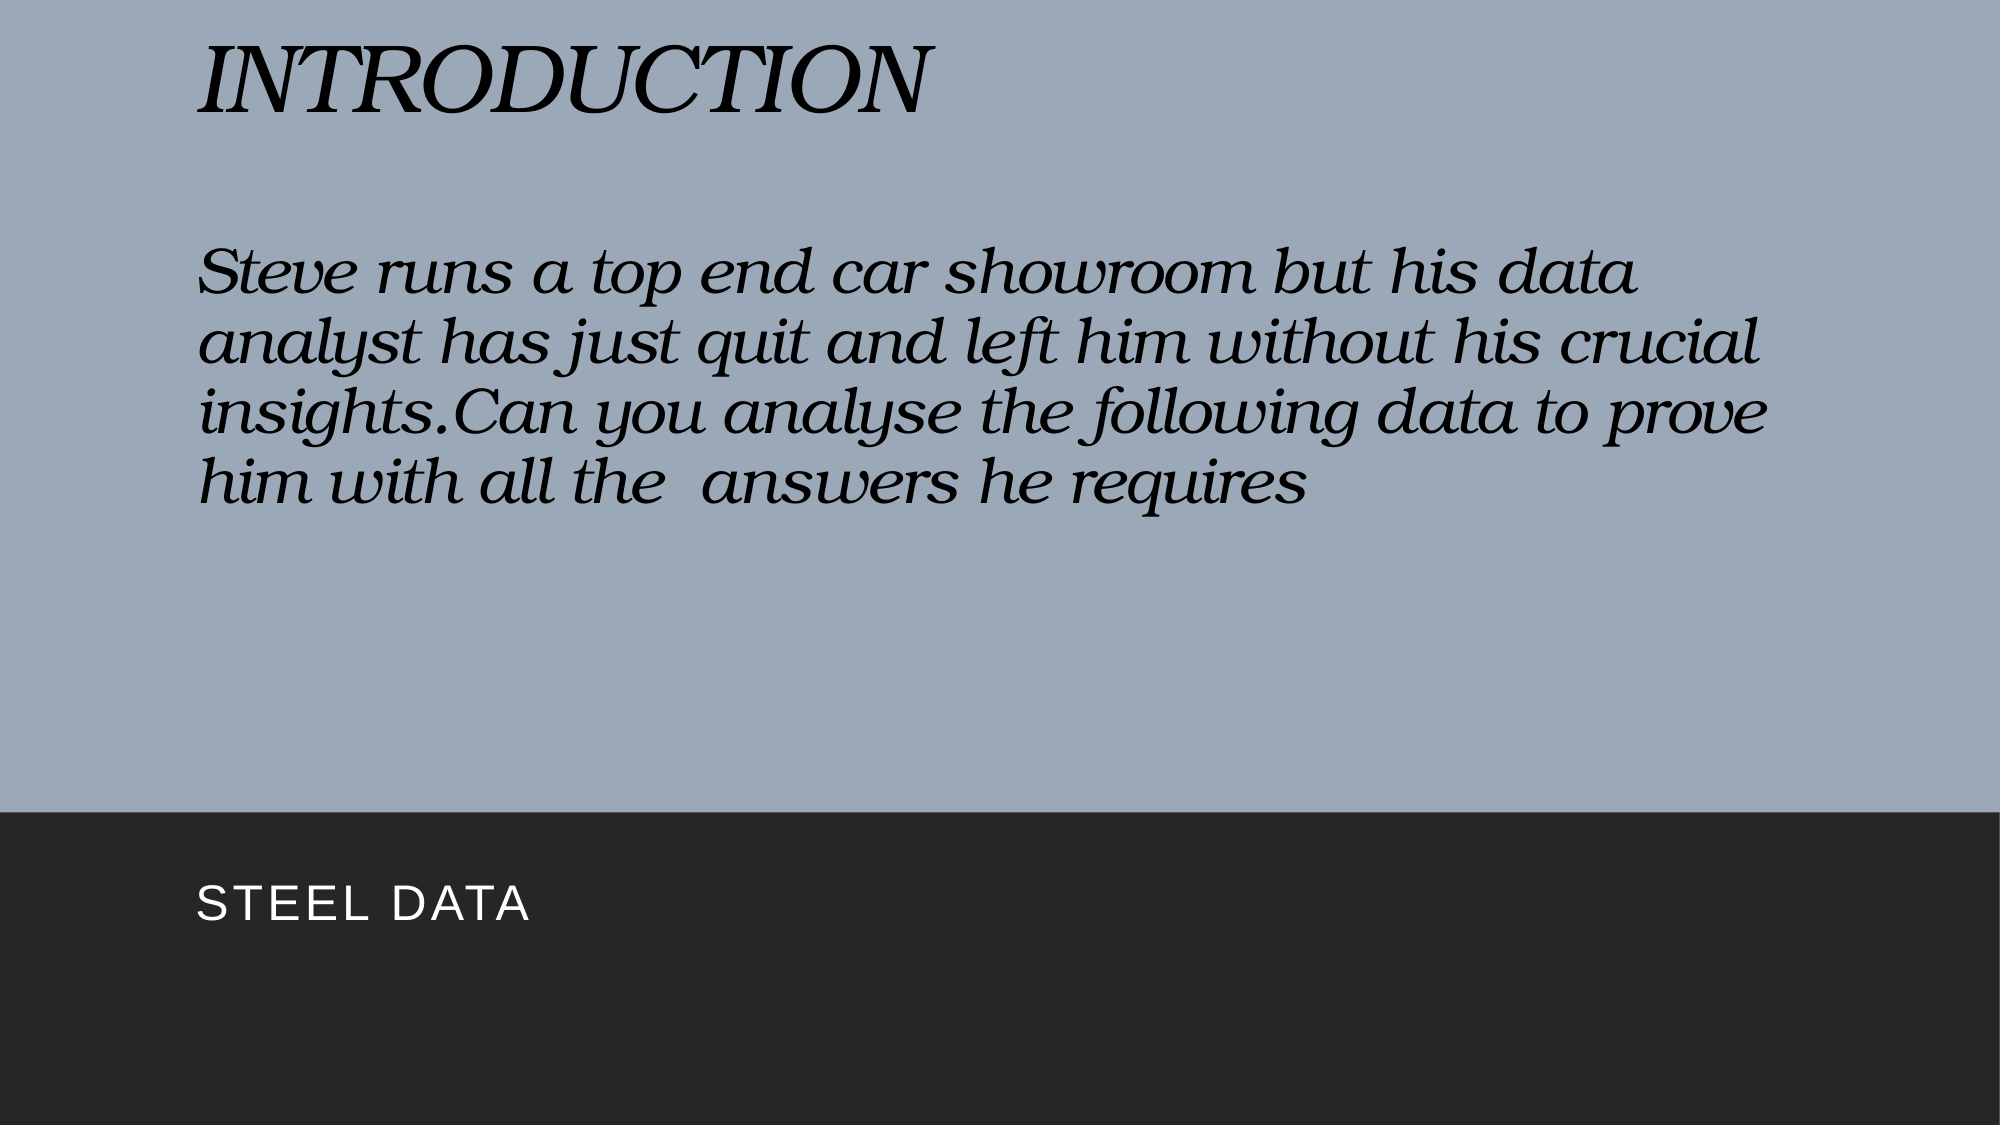

# INTRODUCTION Steve runs a top end car showroom but his data analyst has just quit and left him without his crucial insights.Can you analyse the following data to prove him with all the  answers he requires

STEEL DATA